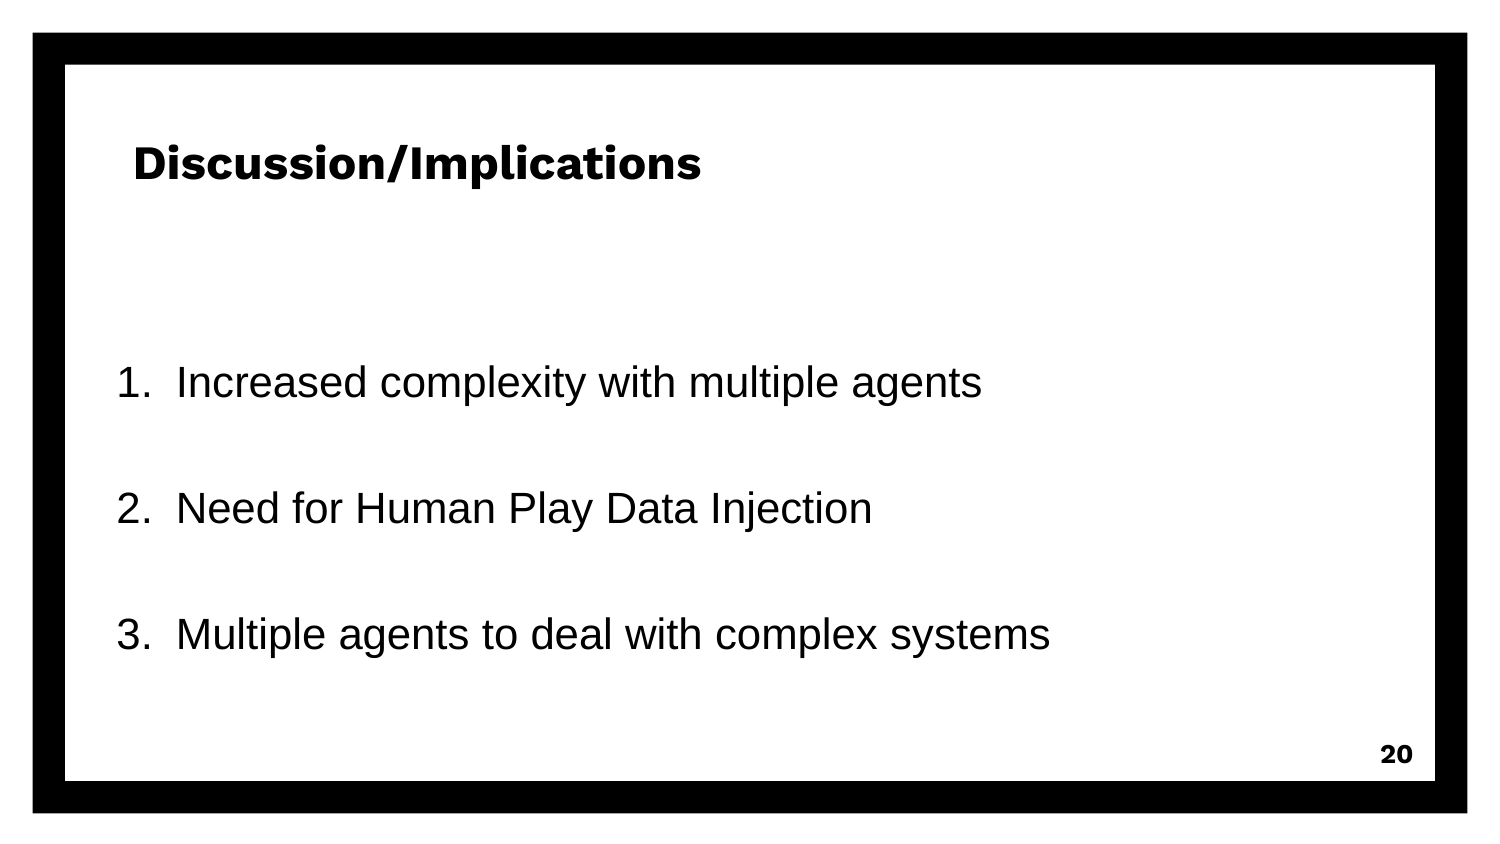

# Discussion/Implications
Increased complexity with multiple agents
Need for Human Play Data Injection
Multiple agents to deal with complex systems
20